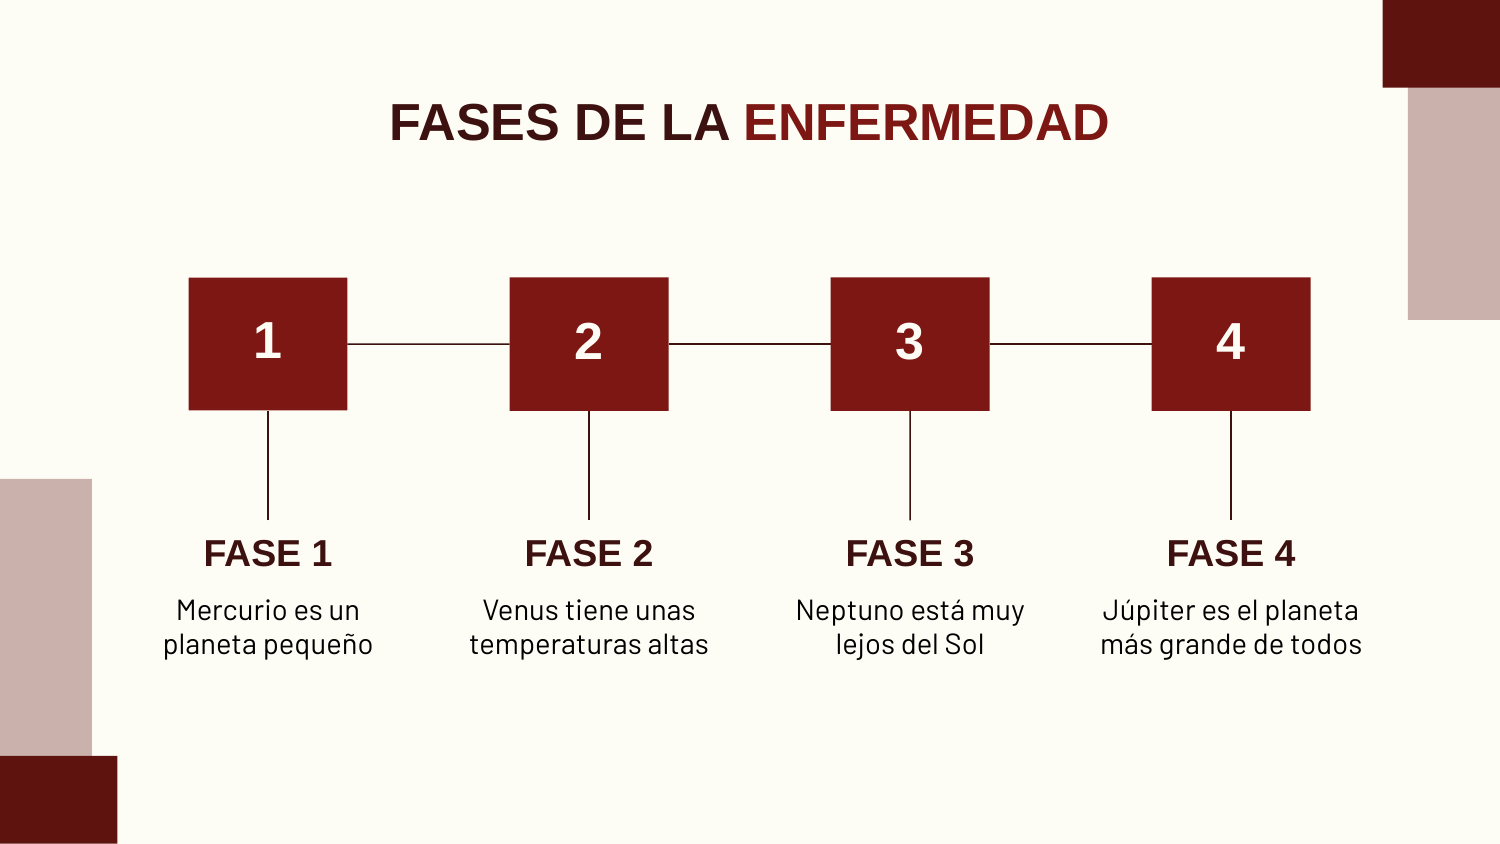

# FASES DE LA ENFERMEDAD
2
3
4
1
FASE 1
FASE 2
FASE 3
FASE 4
Mercurio es un planeta pequeño

Venus tiene unas temperaturas altas
Neptuno está muy lejos del Sol

Júpiter es el planeta más grande de todos